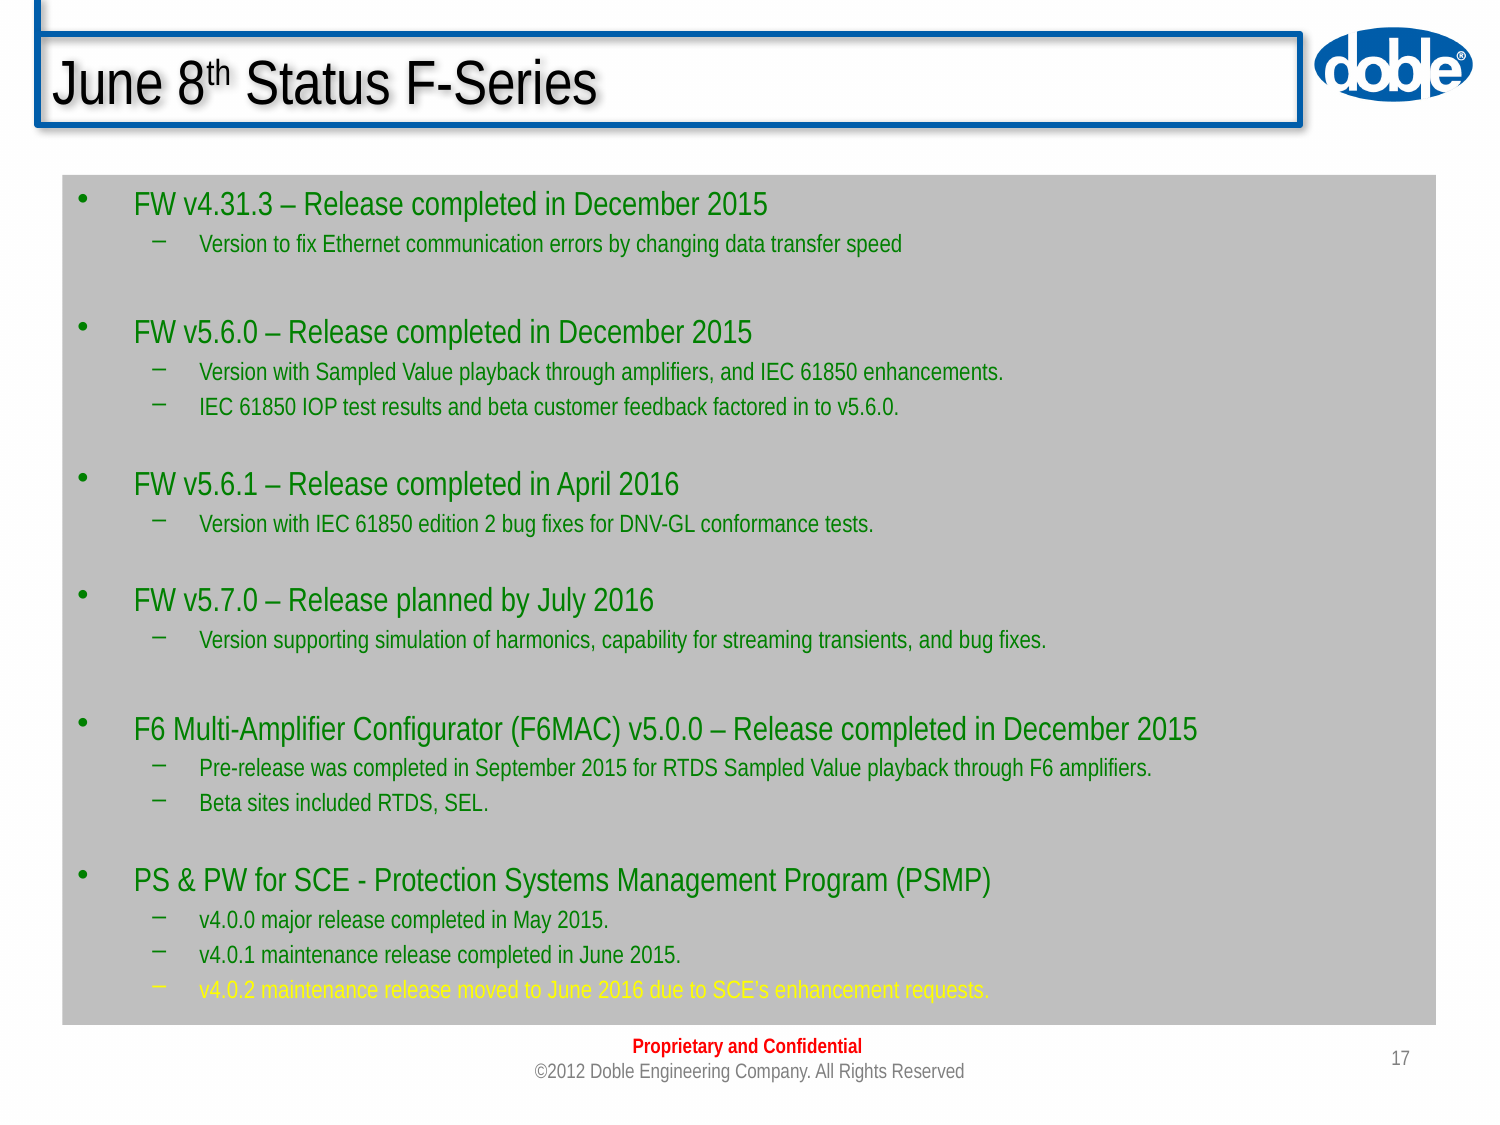

# June 8th Status F-Series
FW v4.31.3 – Release completed in December 2015
Version to fix Ethernet communication errors by changing data transfer speed

FW v5.6.0 – Release completed in December 2015
Version with Sampled Value playback through amplifiers, and IEC 61850 enhancements.
IEC 61850 IOP test results and beta customer feedback factored in to v5.6.0.

FW v5.6.1 – Release completed in April 2016
Version with IEC 61850 edition 2 bug fixes for DNV-GL conformance tests.

FW v5.7.0 – Release planned by July 2016
Version supporting simulation of harmonics, capability for streaming transients, and bug fixes.

F6 Multi-Amplifier Configurator (F6MAC) v5.0.0 – Release completed in December 2015
Pre-release was completed in September 2015 for RTDS Sampled Value playback through F6 amplifiers.
Beta sites included RTDS, SEL.

PS & PW for SCE - Protection Systems Management Program (PSMP)
v4.0.0 major release completed in May 2015.
v4.0.1 maintenance release completed in June 2015.
v4.0.2 maintenance release moved to June 2016 due to SCE’s enhancement requests.